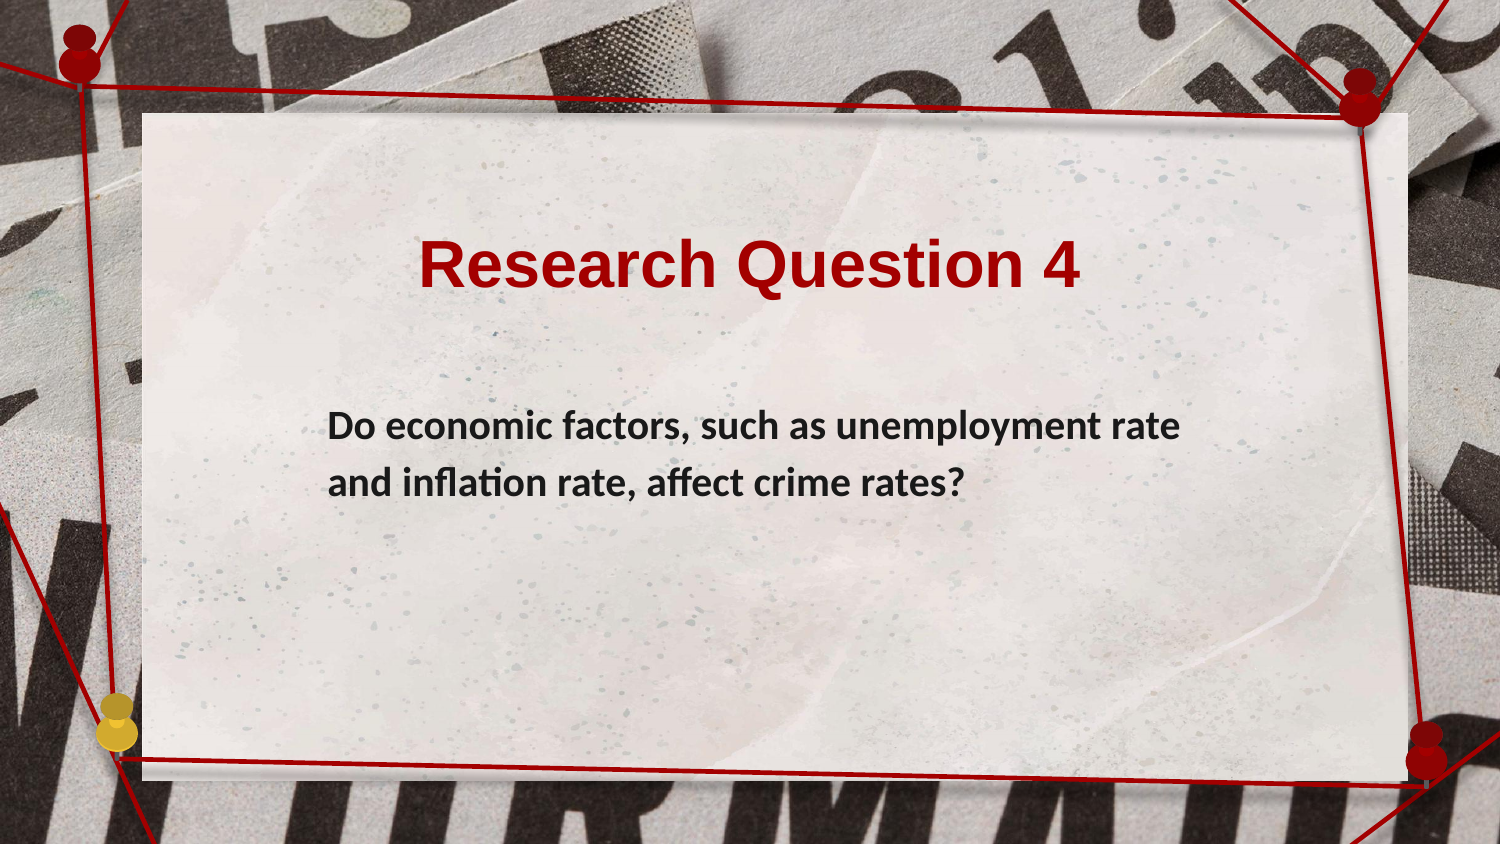

# Research Question 4
Do economic factors, such as unemployment rate and inflation rate, affect crime rates?